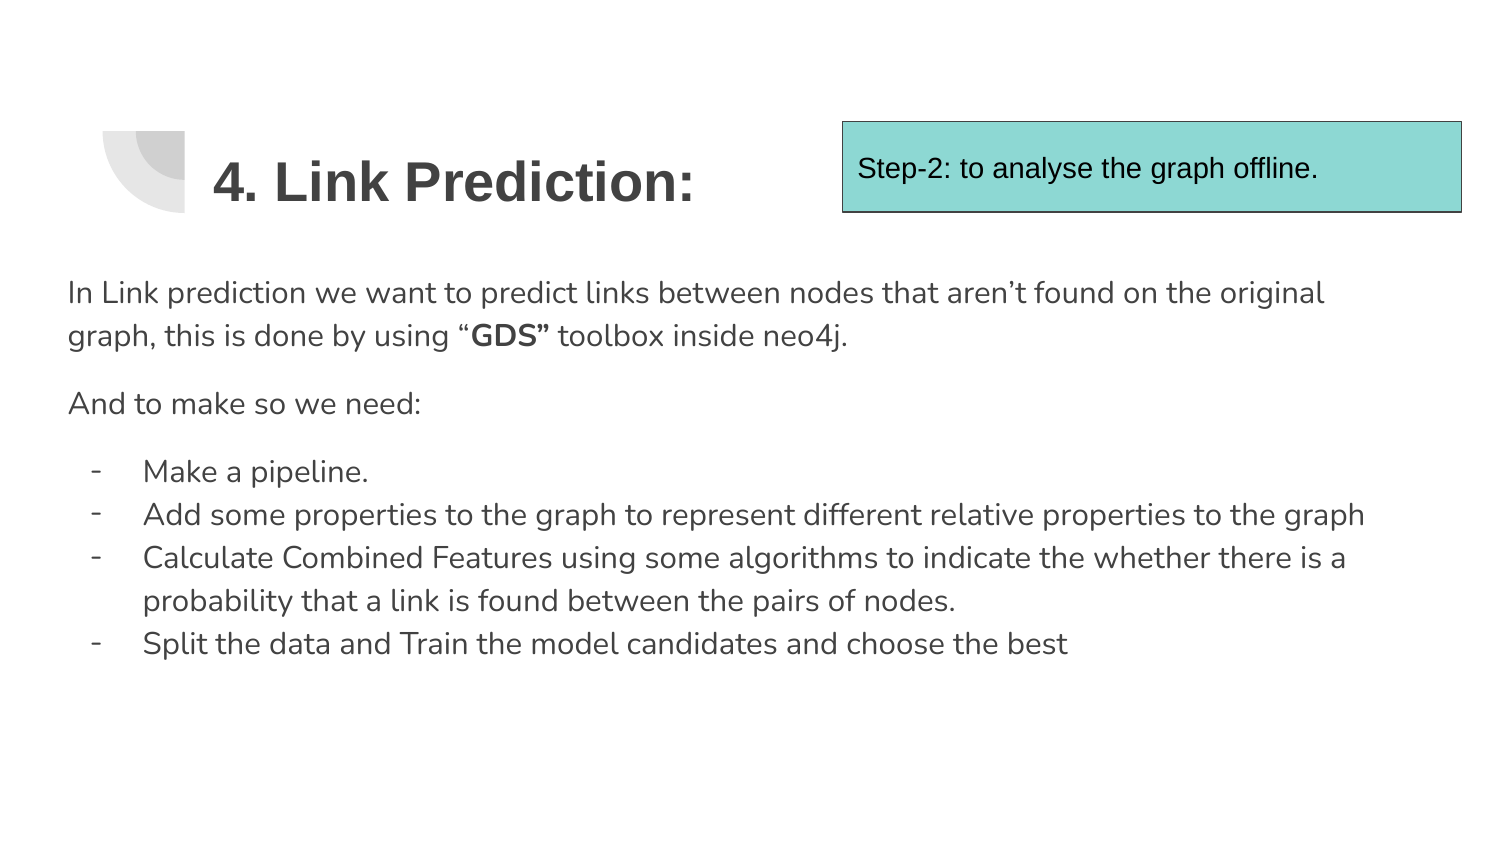

Step-2: to analyse the graph offline.
# 4. Link Prediction:
In Link prediction we want to predict links between nodes that aren’t found on the original graph, this is done by using “GDS” toolbox inside neo4j.
And to make so we need:
Make a pipeline.
Add some properties to the graph to represent different relative properties to the graph
Calculate Combined Features using some algorithms to indicate the whether there is a probability that a link is found between the pairs of nodes.
Split the data and Train the model candidates and choose the best